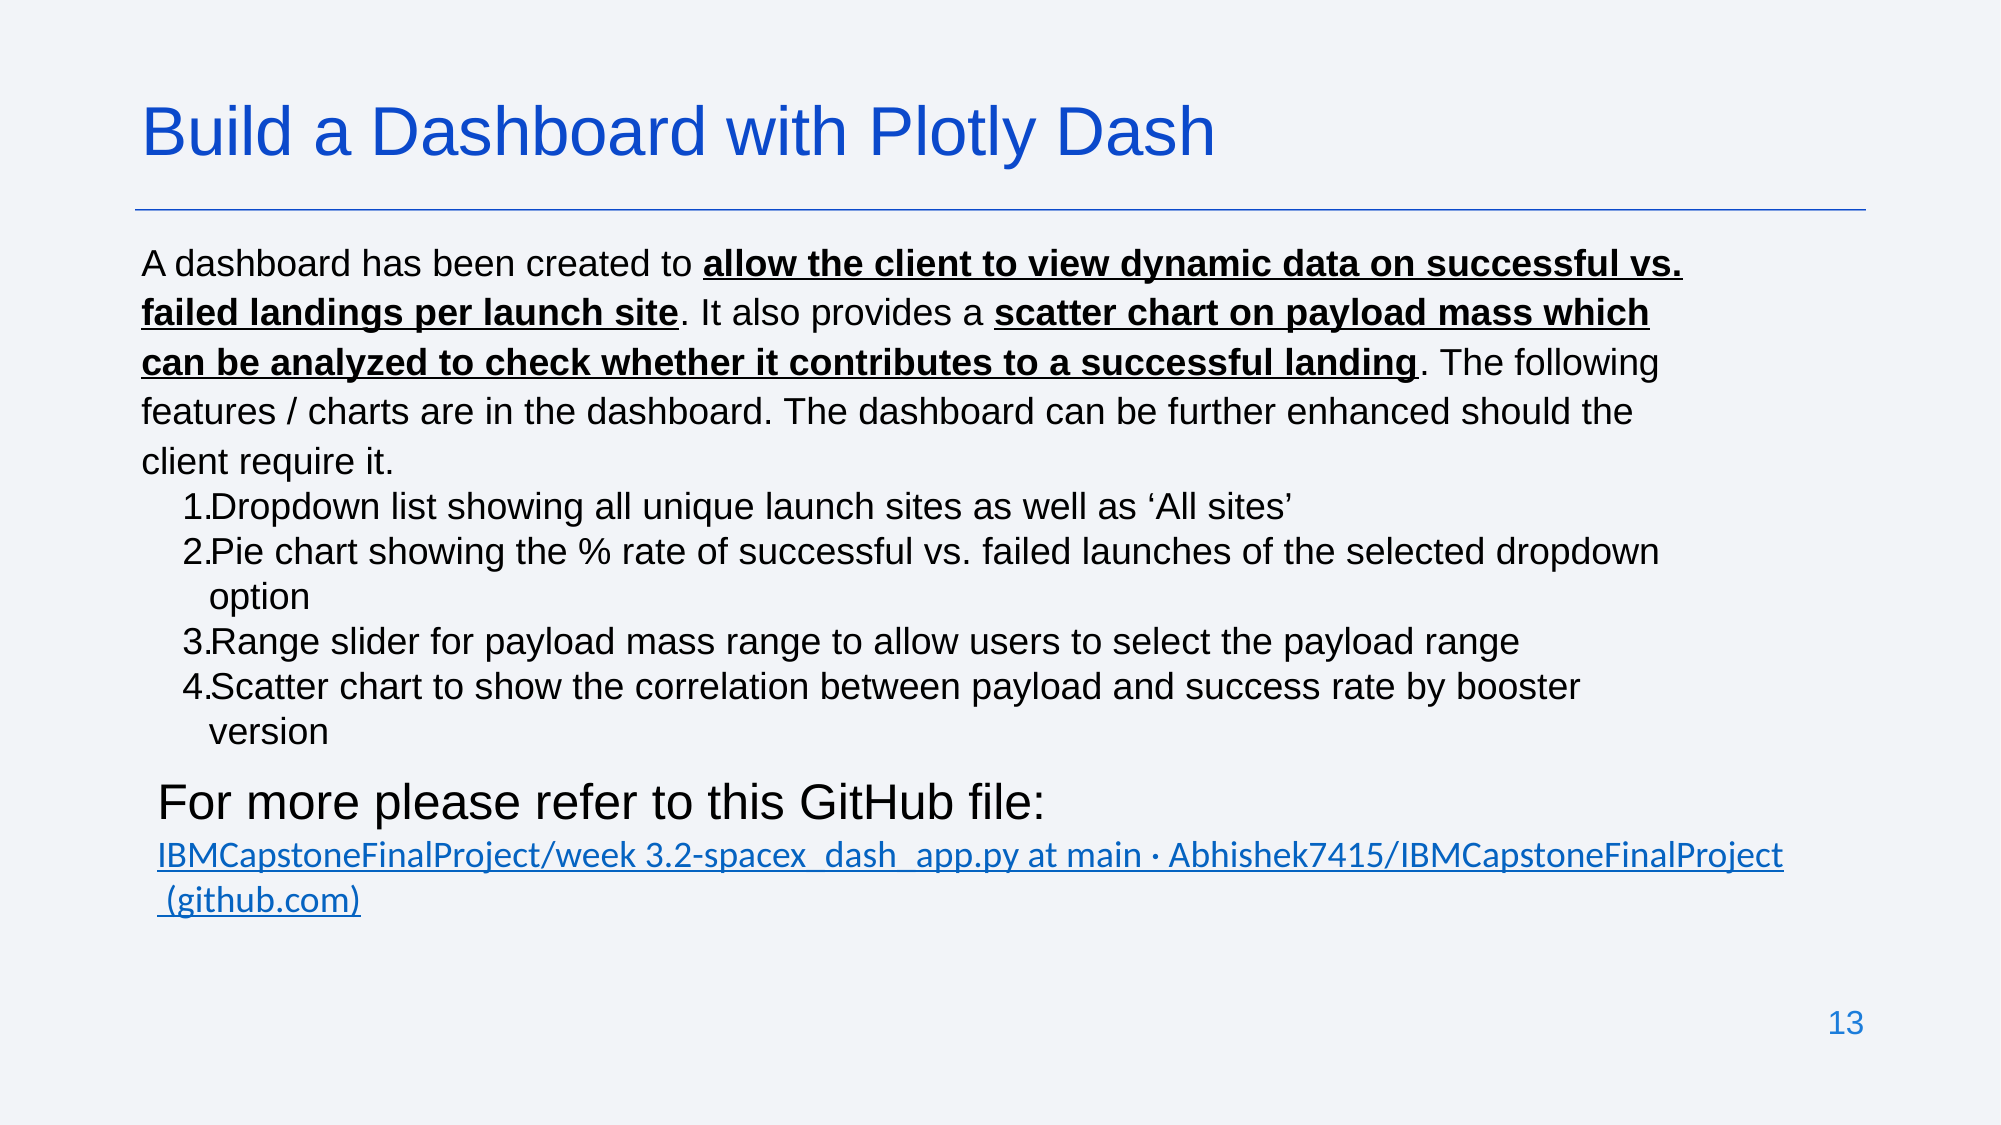

Build a Dashboard with Plotly Dash
A dashboard has been created to allow the client to view dynamic data on successful vs. failed landings per launch site. It also provides a scatter chart on payload mass which can be analyzed to check whether it contributes to a successful landing. The following features / charts are in the dashboard. The dashboard can be further enhanced should the client require it.
Dropdown list showing all unique launch sites as well as ‘All sites’
Pie chart showing the % rate of successful vs. failed launches of the selected dropdown option
Range slider for payload mass range to allow users to select the payload range
Scatter chart to show the correlation between payload and success rate by booster version

For more please refer to this GitHub file:
IBMCapstoneFinalProject/week 3.2-spacex_dash_app.py at main · Abhishek7415/IBMCapstoneFinalProject (github.com)
13